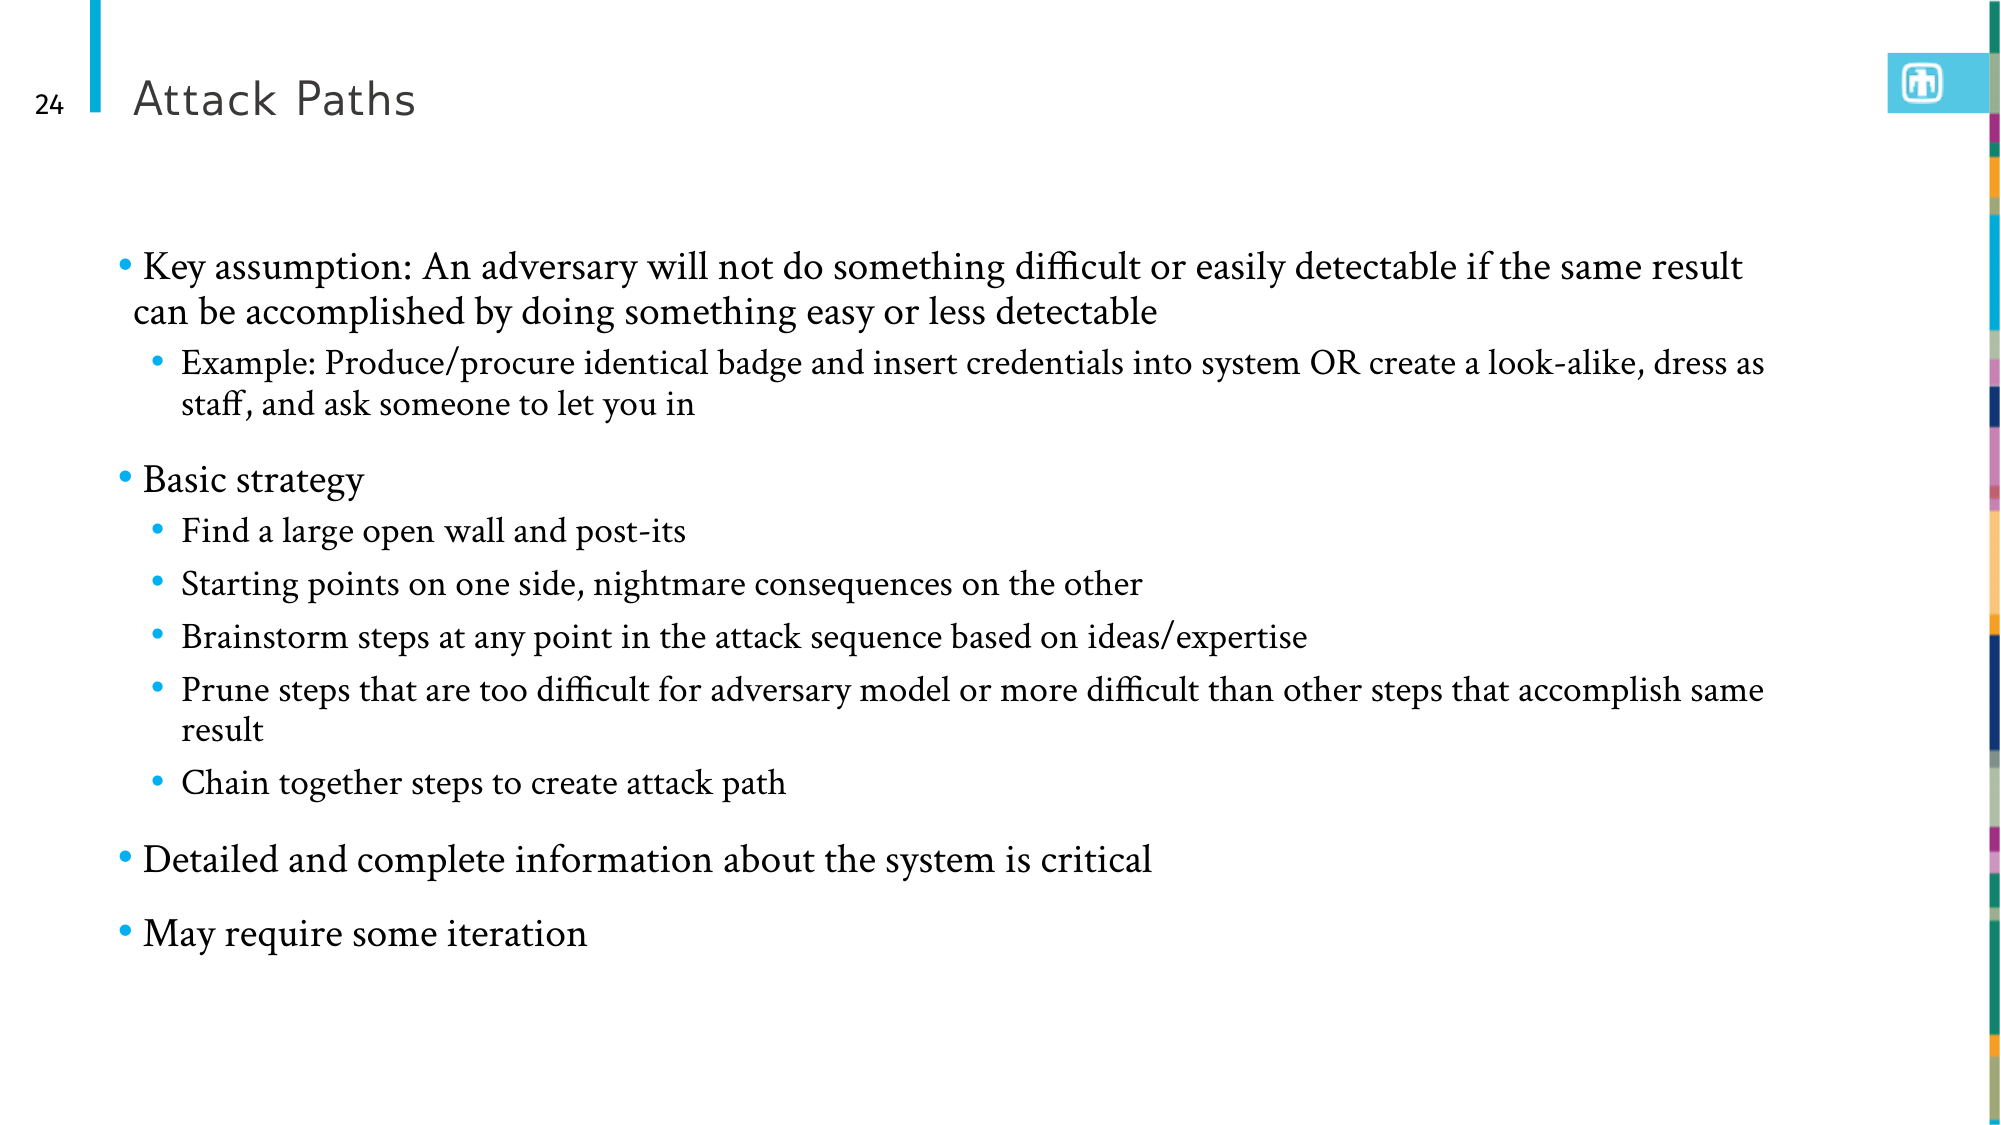

# Attack Paths
24
 Key assumption: An adversary will not do something difficult or easily detectable if the same result can be accomplished by doing something easy or less detectable
Example: Produce/procure identical badge and insert credentials into system OR create a look-alike, dress as staff, and ask someone to let you in
 Basic strategy
Find a large open wall and post-its
Starting points on one side, nightmare consequences on the other
Brainstorm steps at any point in the attack sequence based on ideas/expertise
Prune steps that are too difficult for adversary model or more difficult than other steps that accomplish same result
Chain together steps to create attack path
 Detailed and complete information about the system is critical
 May require some iteration